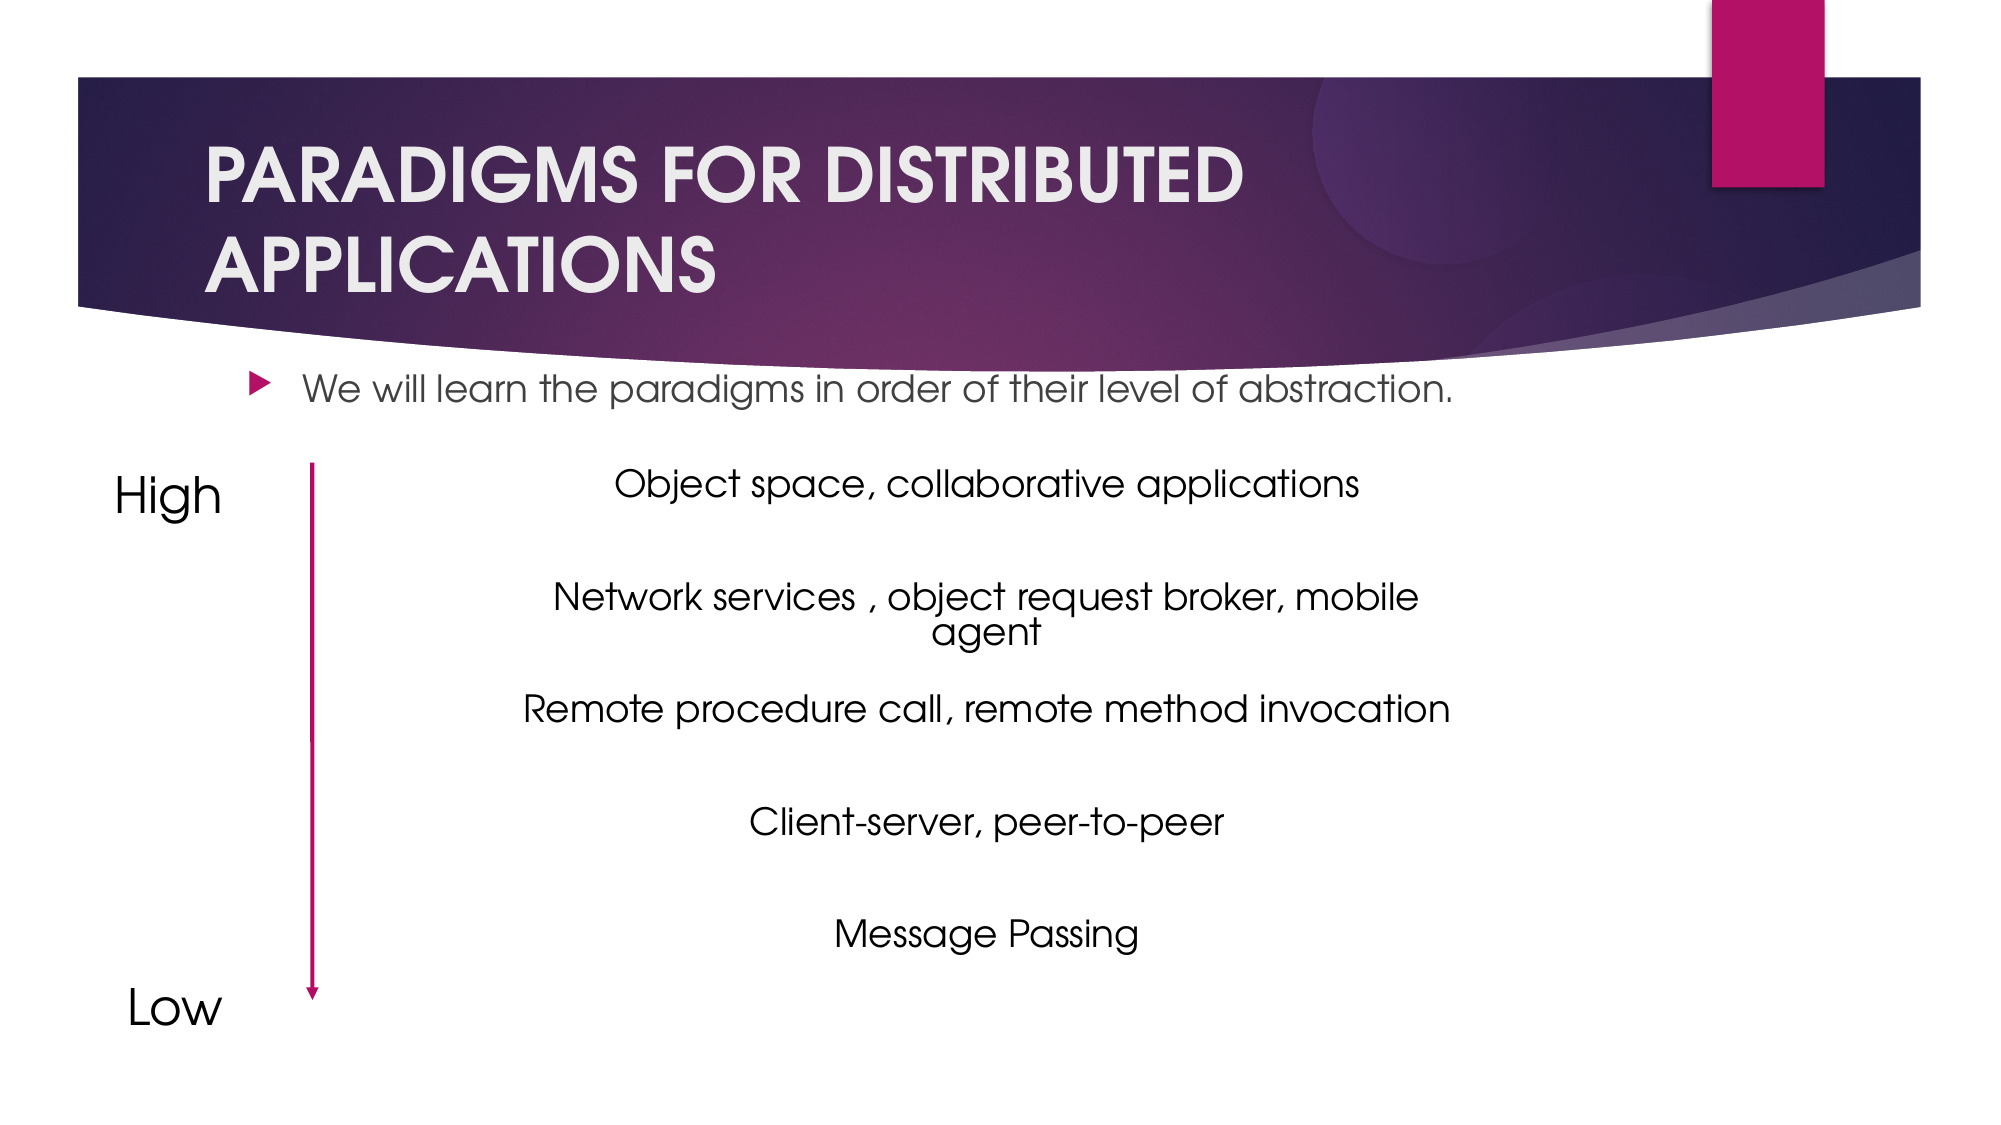

PARADIGMS FOR DISTRIBUTED APPLICATIONS
We will learn the paradigms in order of their level of abstraction.
High

| Object space, collaborative applications |
| --- |
| Network services , object request broker, mobile agent |
| Remote procedure call, remote method invocation |
| Client-server, peer-to-peer |
| Message Passing |
Low